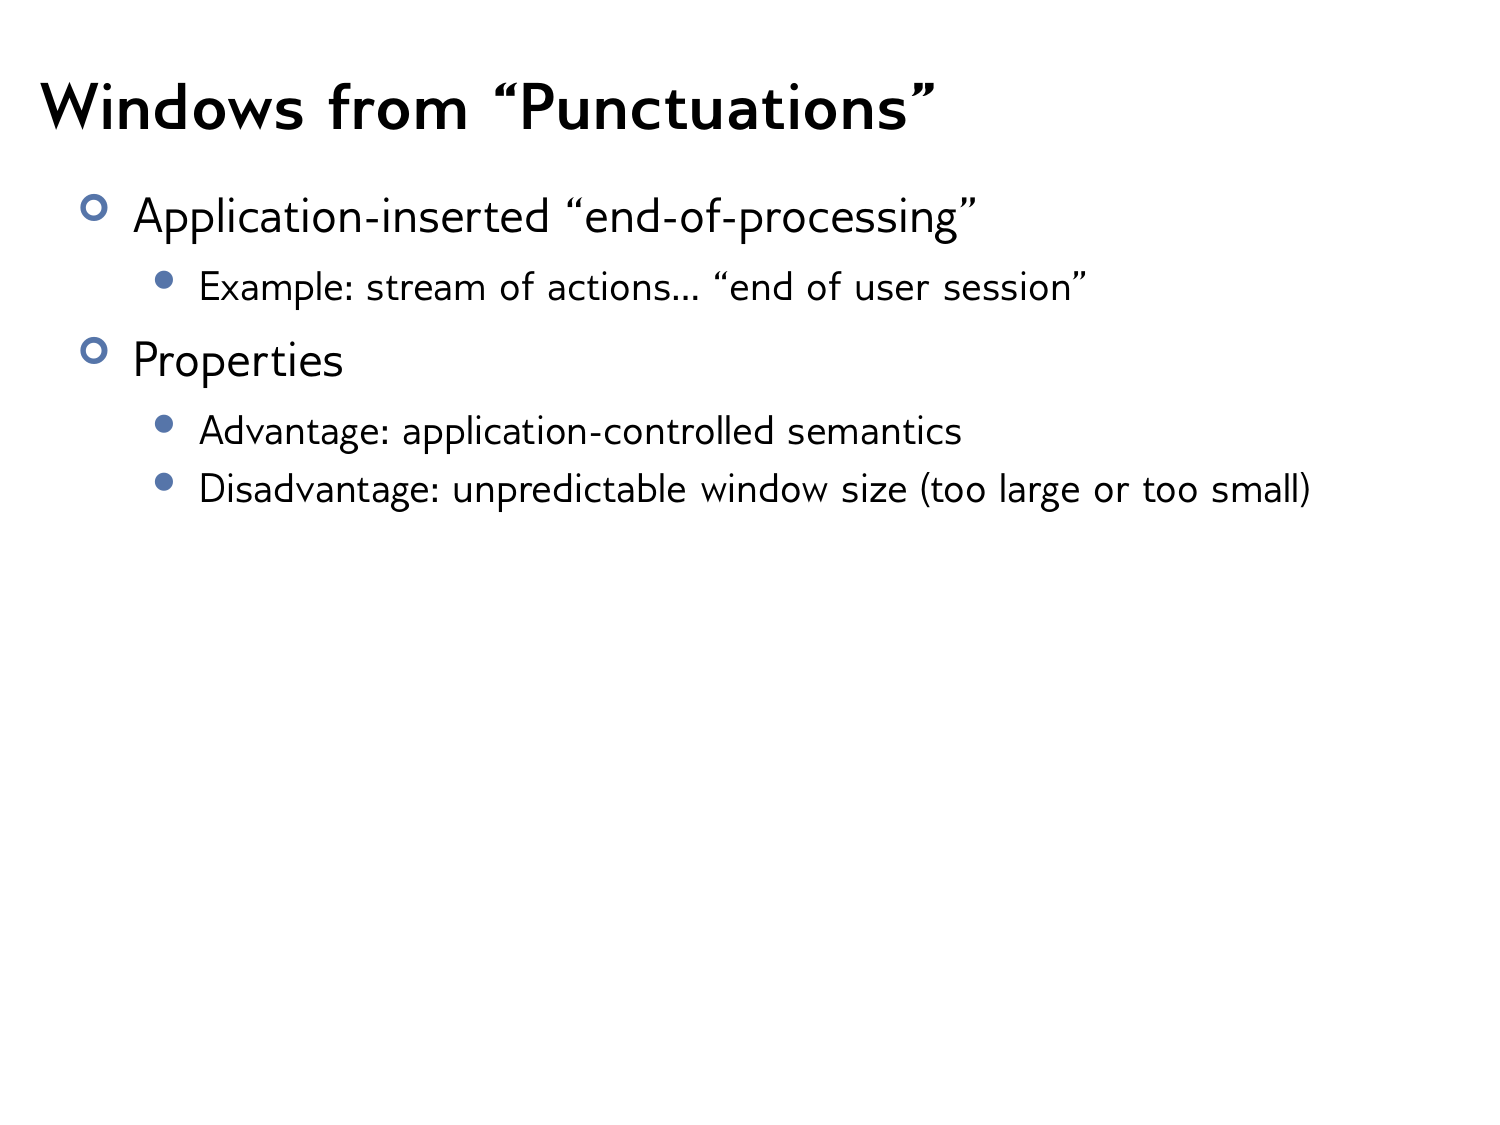

# Windows from “Punctuations”
Application-inserted “end-of-processing”
Example: stream of actions… “end of user session”
Properties
Advantage: application-controlled semantics
Disadvantage: unpredictable window size (too large or too small)